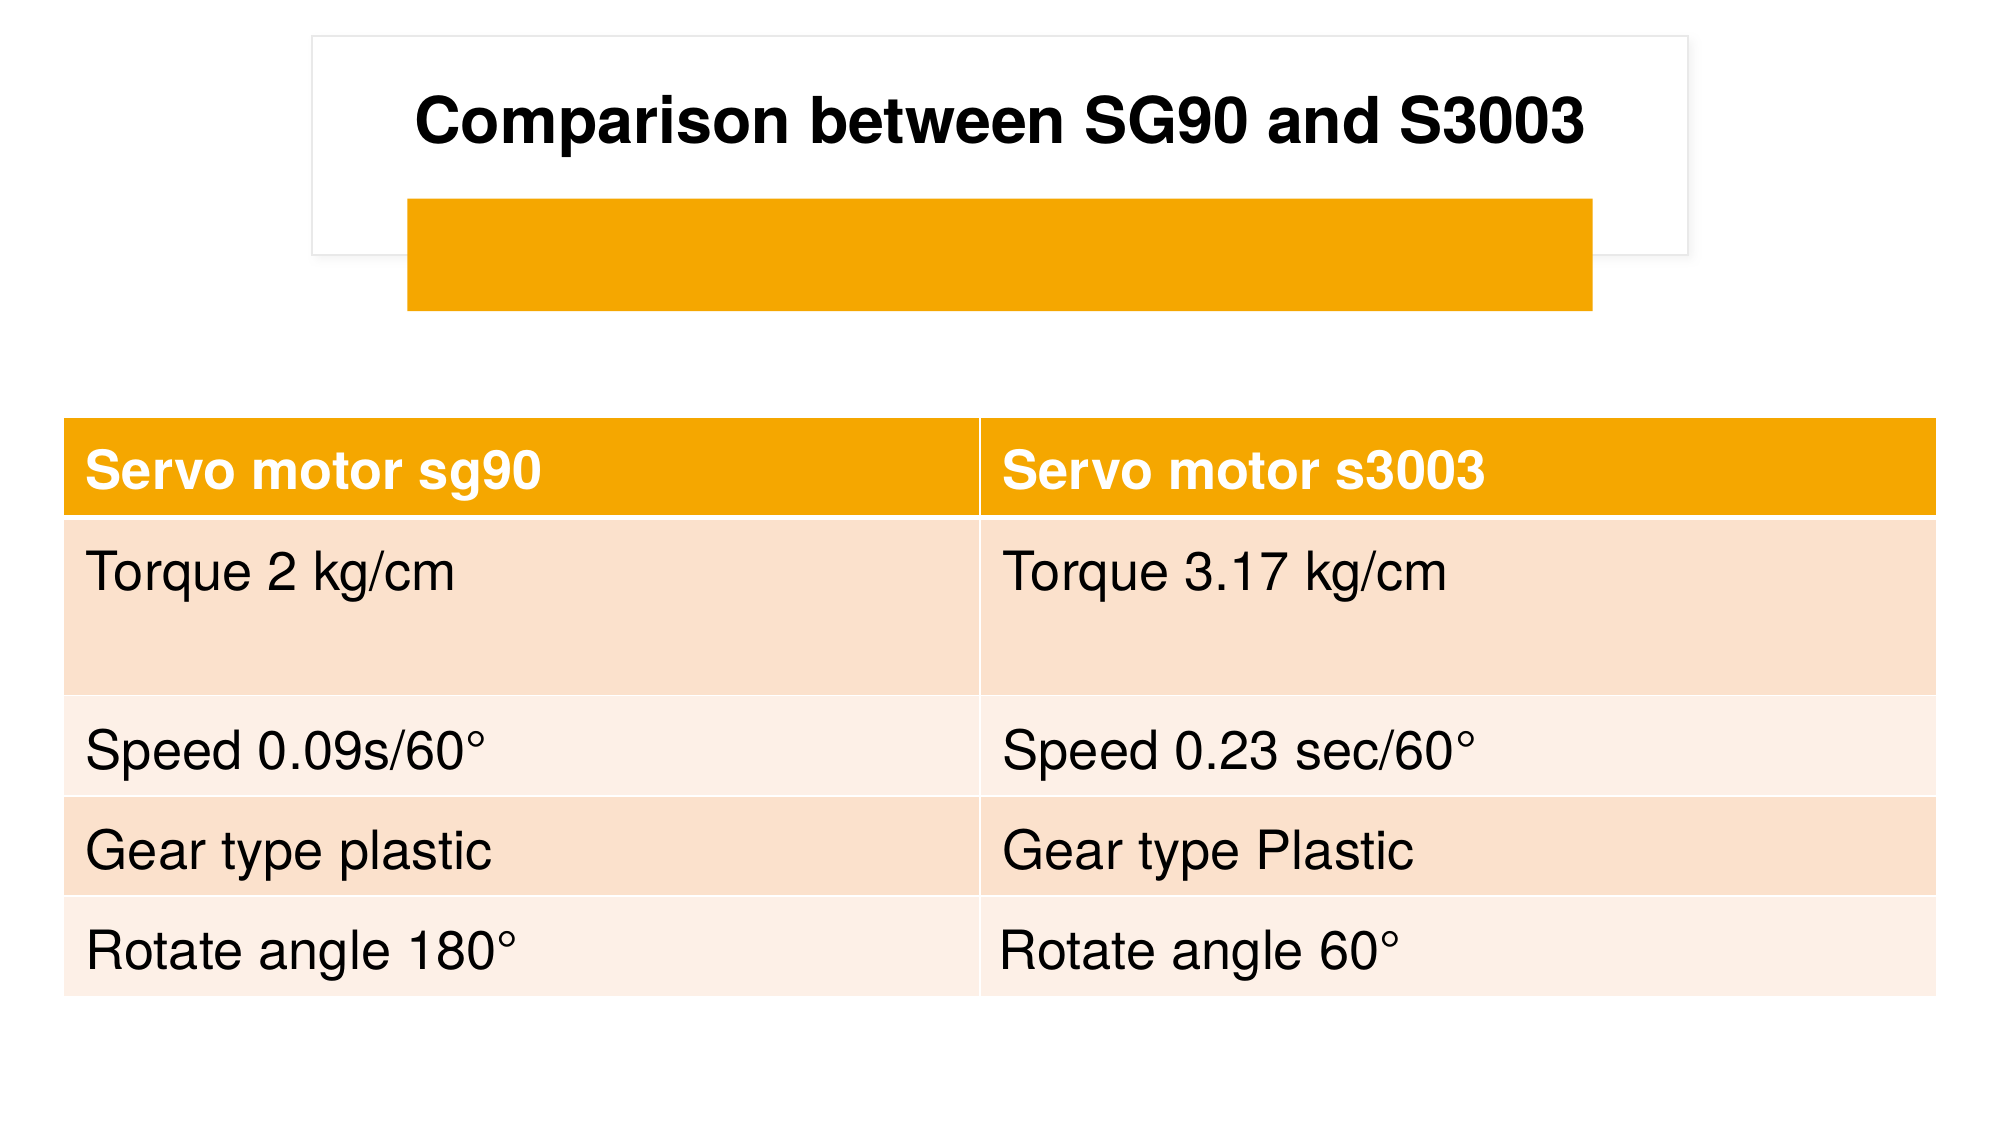

Comparison between SG90 and S3003

| Servo motor sg90 | Servo motor s3003 |
| --- | --- |
| Torque 2 kg/cm | Torque 3.17 kg/cm |
| Speed 0.09s/60° | Speed 0.23 sec/60° |
| Gear type plastic | Gear type Plastic |
| Rotate angle 180° | Rotate angle 60° |